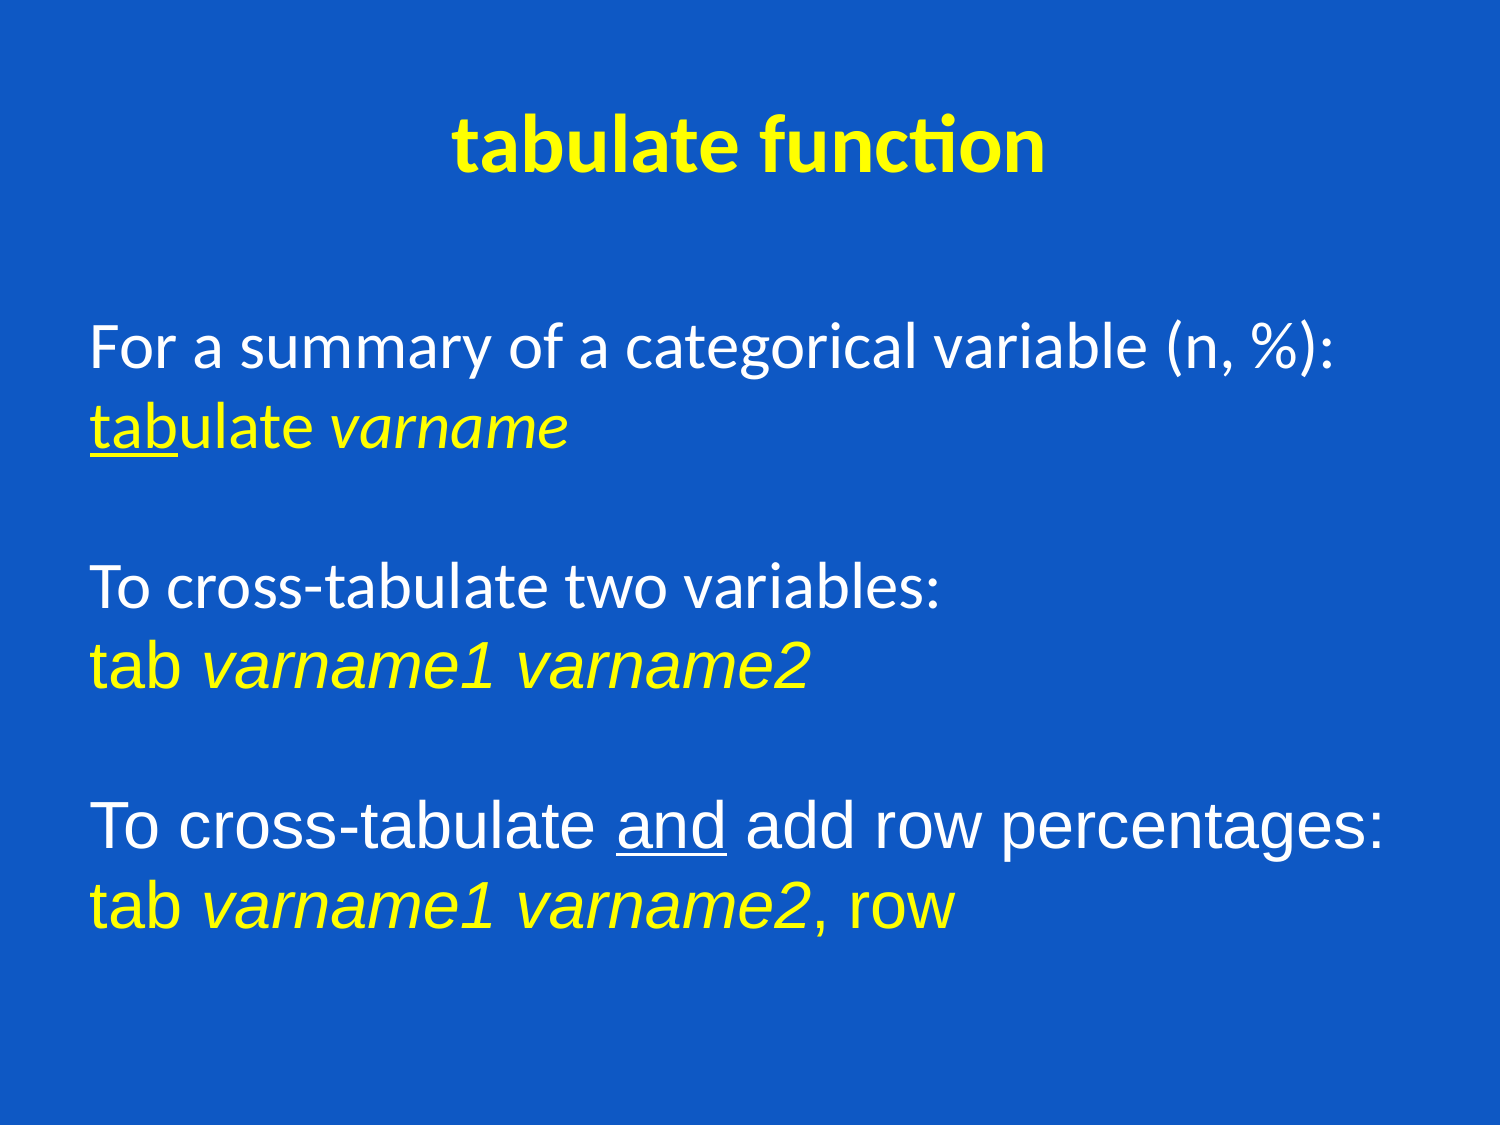

# tabulate function
For a summary of a categorical variable (n, %):
tabulate varname

To cross-tabulate two variables:
tab varname1 varname2

To cross-tabulate and add row percentages:
tab varname1 varname2, row